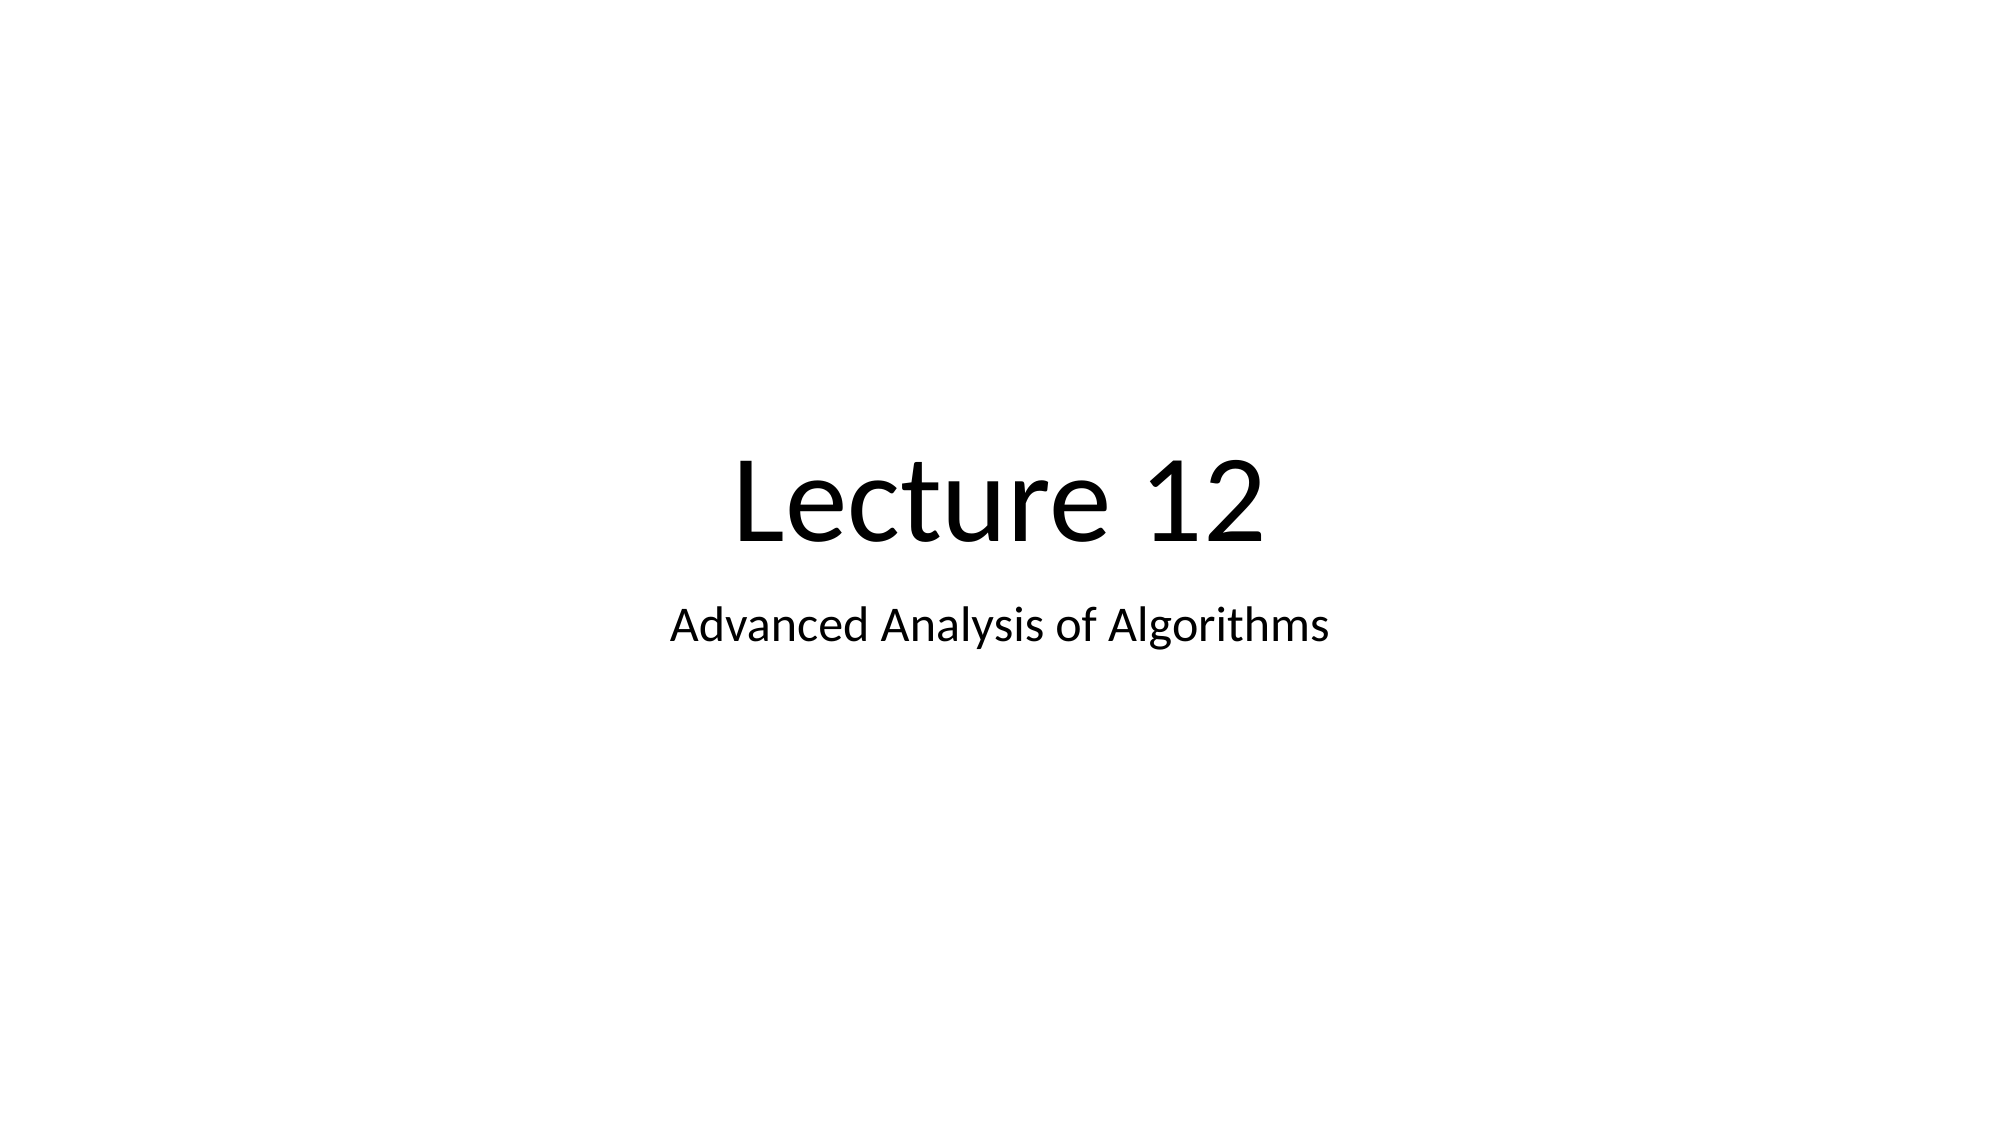

# Lecture 12
Advanced Analysis of Algorithms